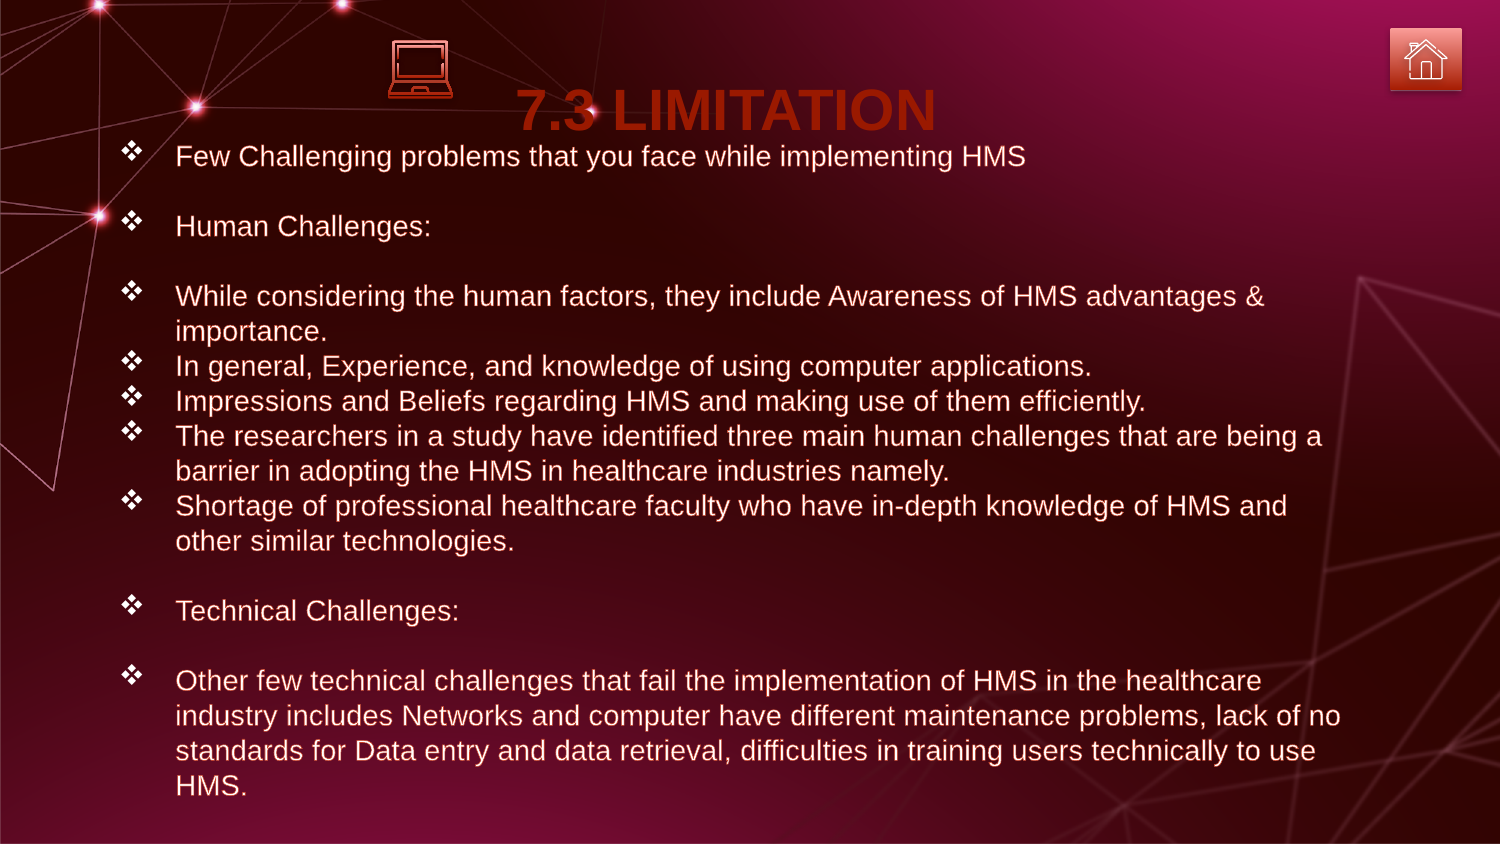

# 7.3 LIMITATION

Few Challenging problems that you face while implementing HMS

Human Challenges:

While considering the human factors, they include Awareness of HMS advantages & importance.
In general, Experience, and knowledge of using computer applications.
Impressions and Beliefs regarding HMS and making use of them efficiently.
The researchers in a study have identified three main human challenges that are being a barrier in adopting the HMS in healthcare industries namely.
Shortage of professional healthcare faculty who have in-depth knowledge of HMS and other similar technologies.

Technical Challenges:

Other few technical challenges that fail the implementation of HMS in the healthcare industry includes Networks and computer have different maintenance problems, lack of no standards for Data entry and data retrieval, difficulties in training users technically to use HMS.